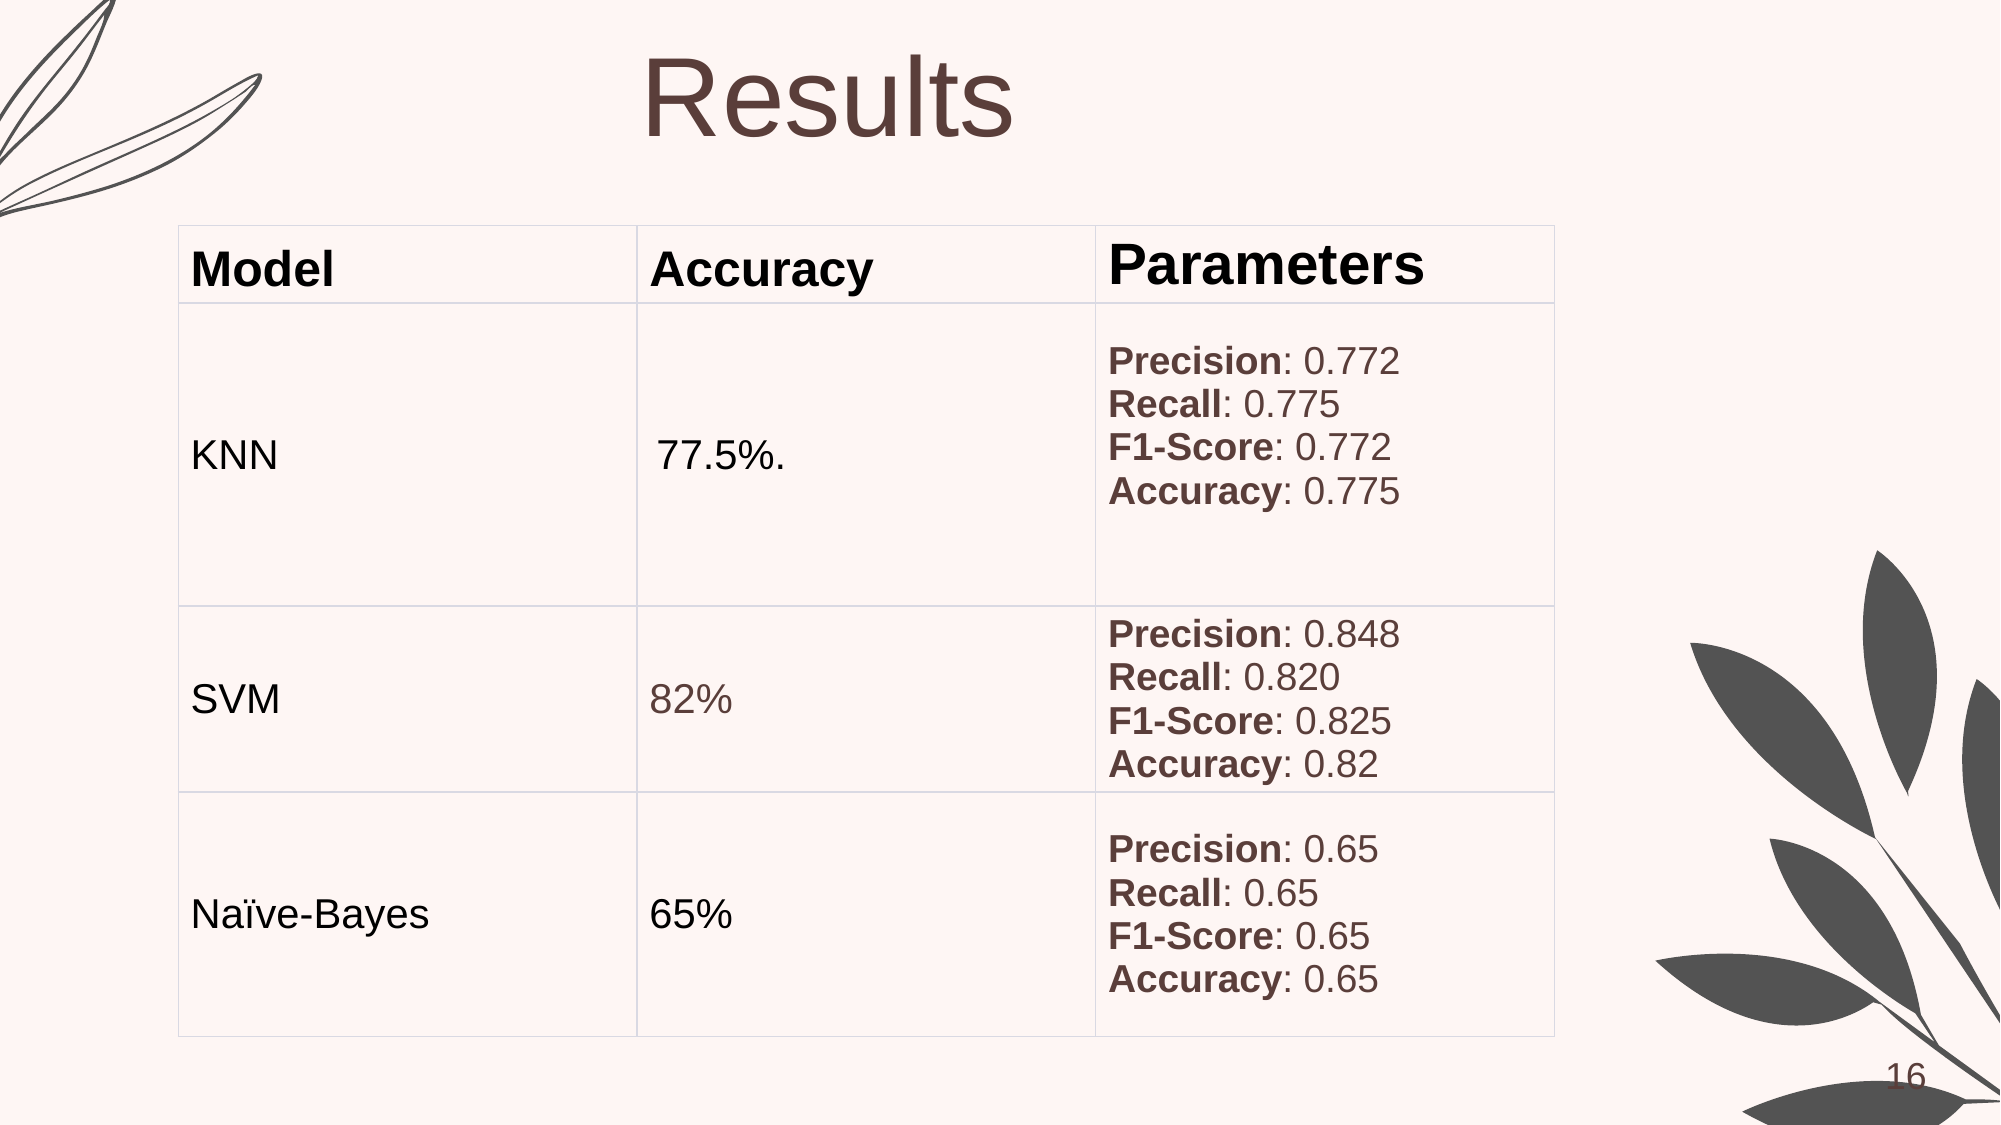

# Results
| Model | Accuracy | Parameters |
| --- | --- | --- |
| KNN | 77.5%. | Precision: 0.772 Recall: 0.775 F1-Score: 0.772 Accuracy: 0.775 |
| SVM | 82% | Precision: 0.848 Recall: 0.820 F1-Score: 0.825 Accuracy: 0.82 |
| Naïve-Bayes | 65% | Precision: 0.65 Recall: 0.65 F1-Score: 0.65 Accuracy: 0.65 |

16